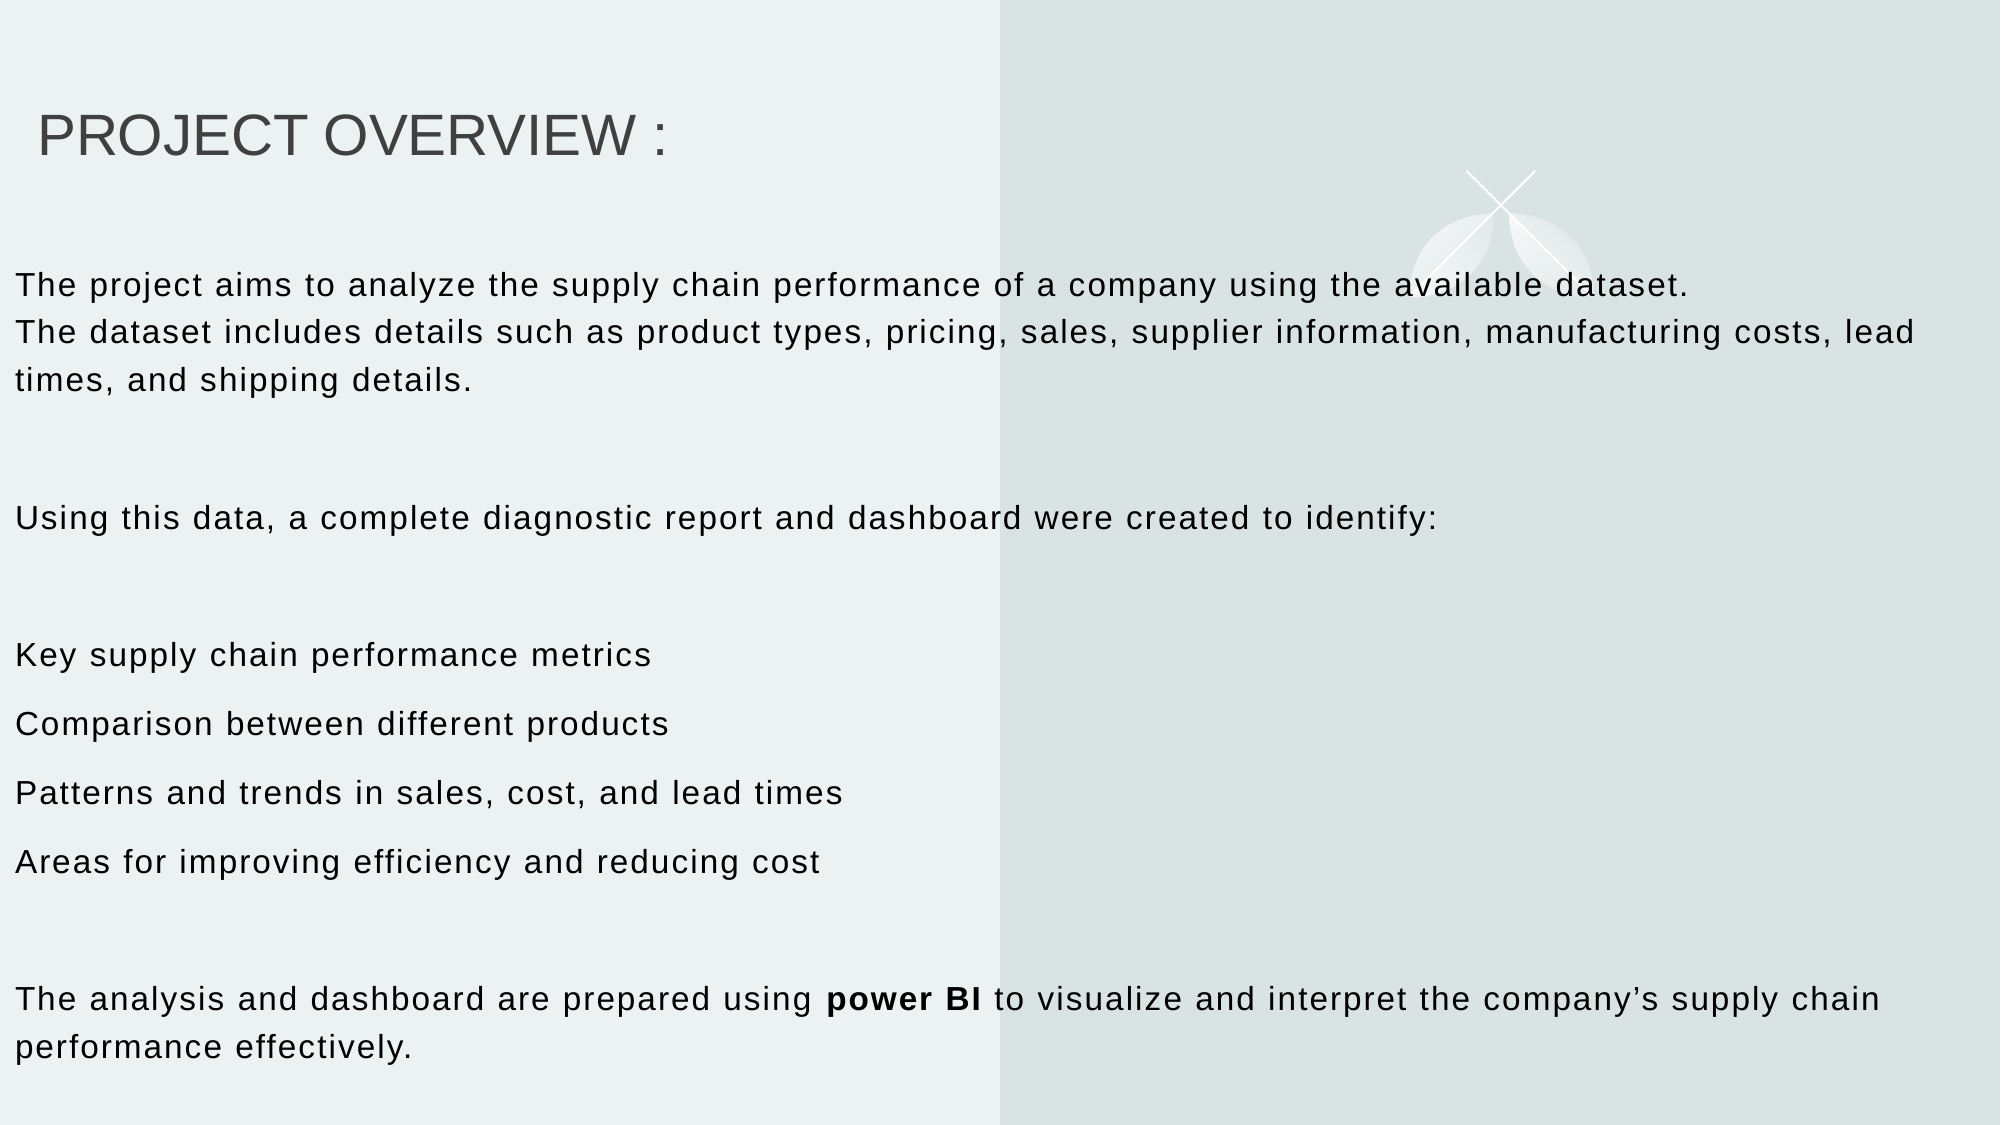

# Project Overview :
The project aims to analyze the supply chain performance of a company using the available dataset.
The dataset includes details such as product types, pricing, sales, supplier information, manufacturing costs, lead times, and shipping details.

Using this data, a complete diagnostic report and dashboard were created to identify:

Key supply chain performance metrics
Comparison between different products
Patterns and trends in sales, cost, and lead times
Areas for improving efficiency and reducing cost

The analysis and dashboard are prepared using power BI to visualize and interpret the company’s supply chain performance effectively.